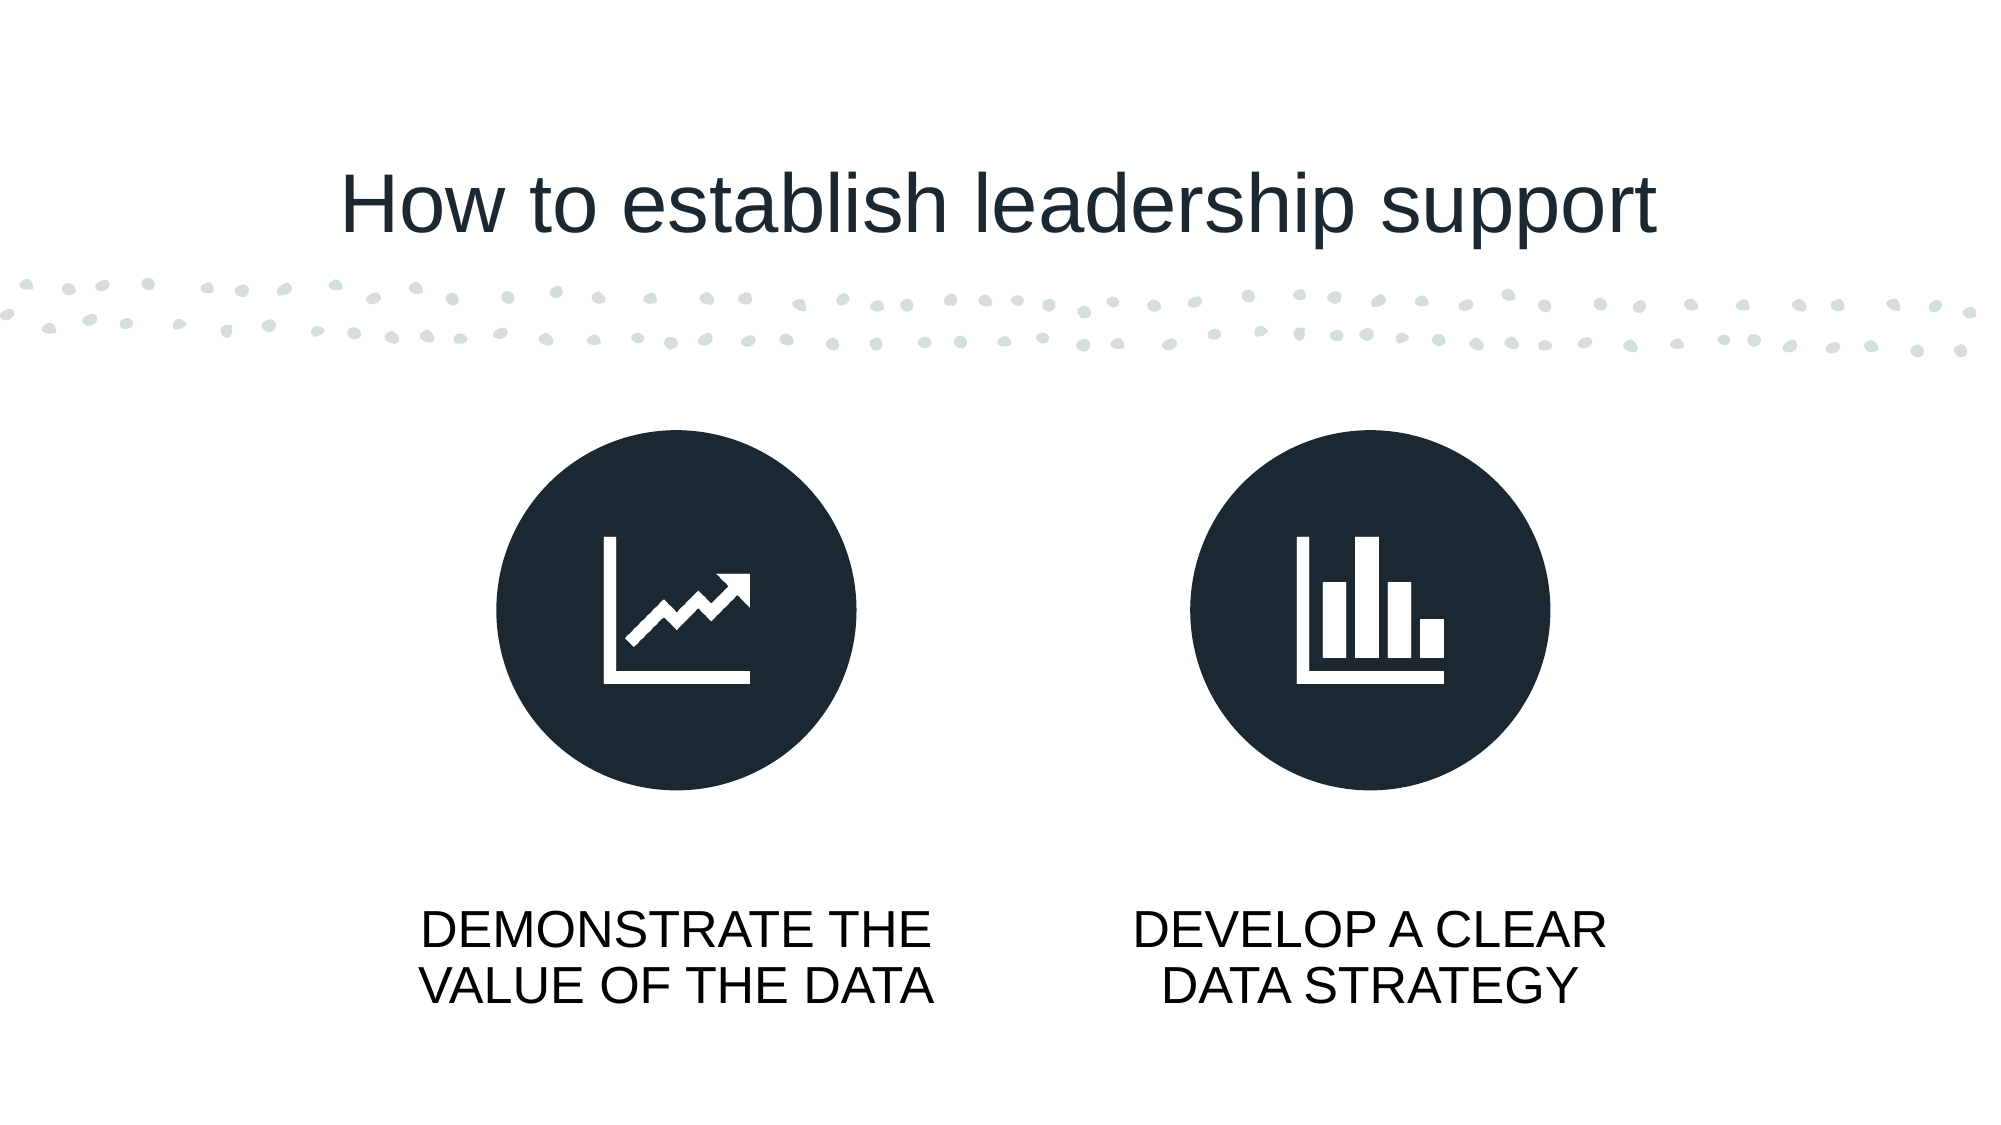

# How to establish leadership support

Demonstrate the value of the data
Develop a clear data strategy